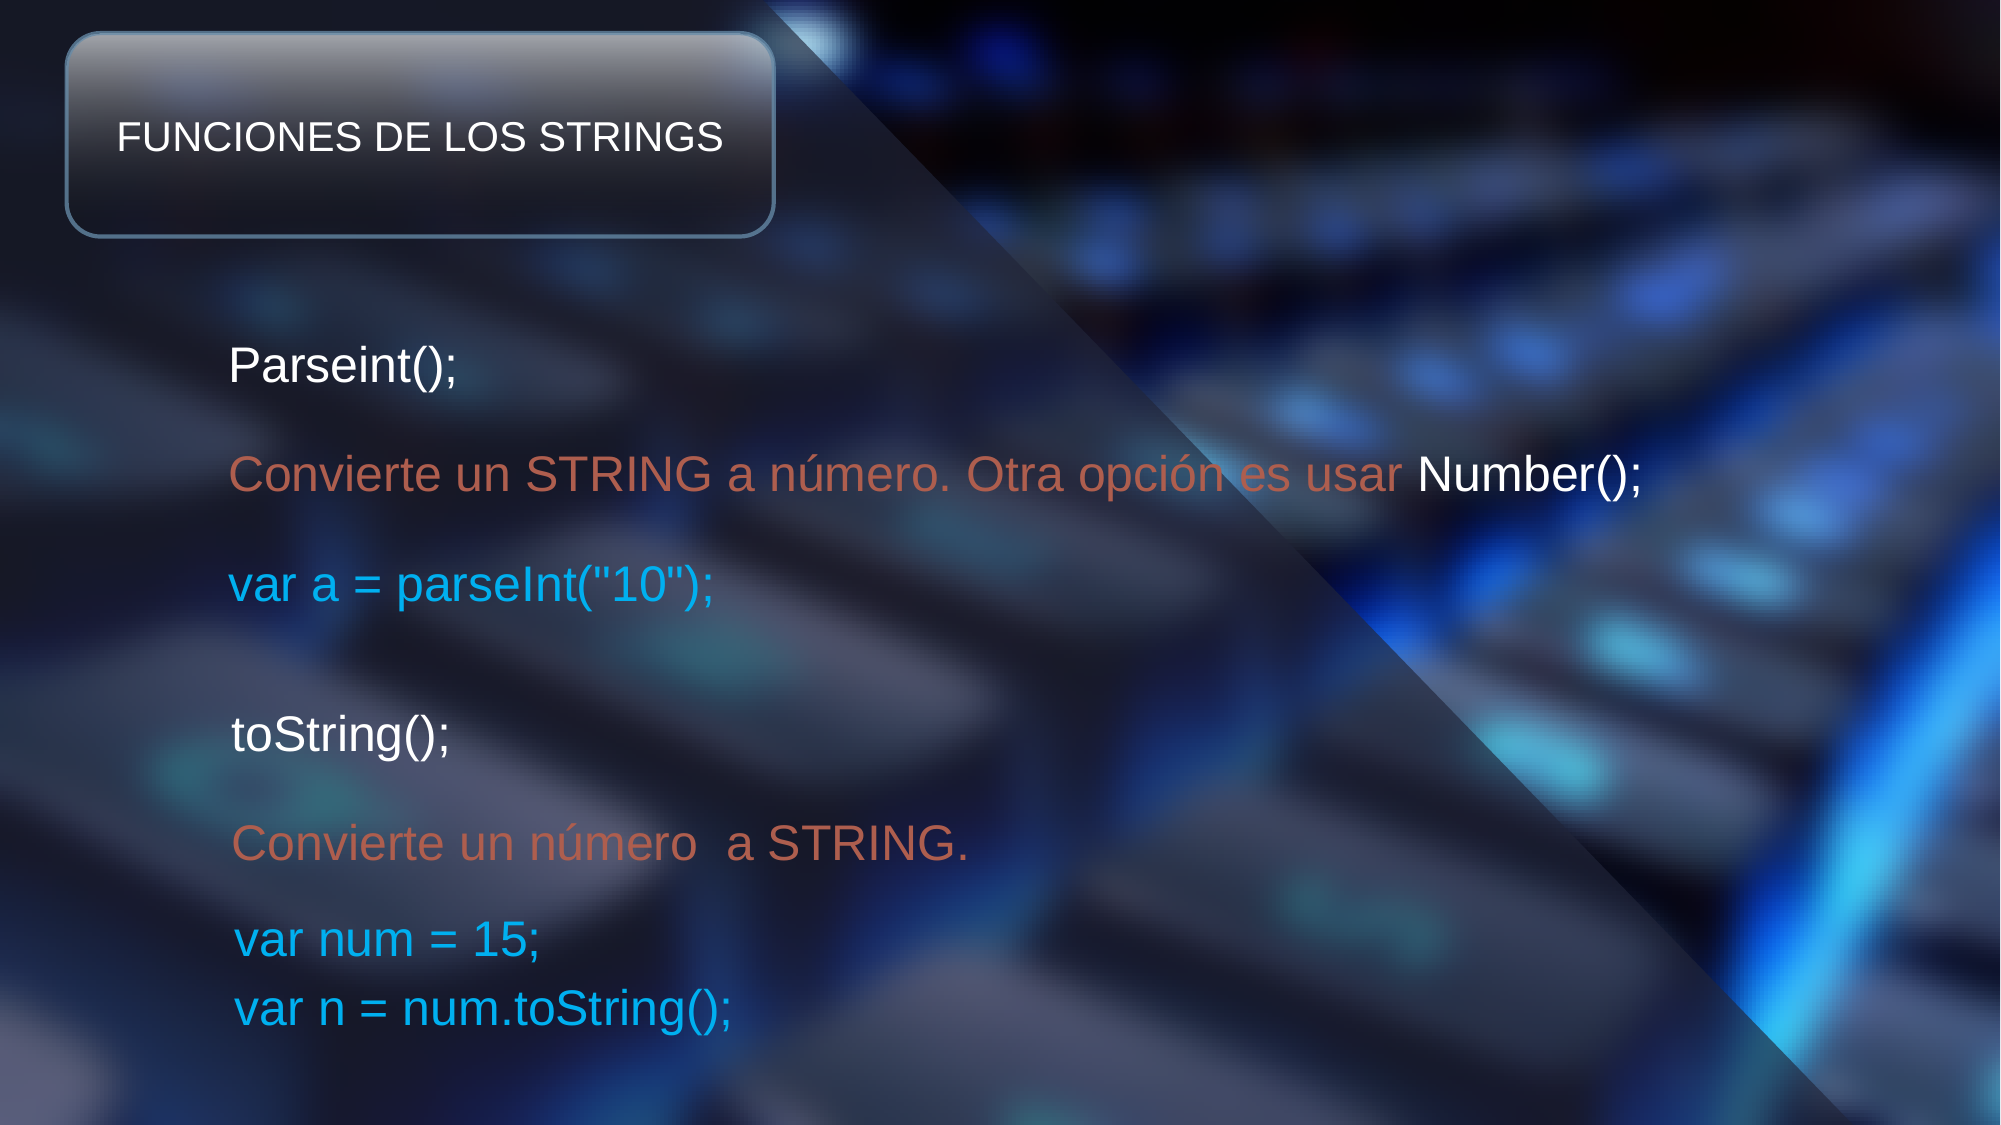

FUNCIONES DE LOS STRINGS
Parseint();
Convierte un STRING a número. Otra opción es usar Number();
var a = parseInt("10");
toString();
Convierte un número  a STRING.
var num = 15;
var n = num.toString();